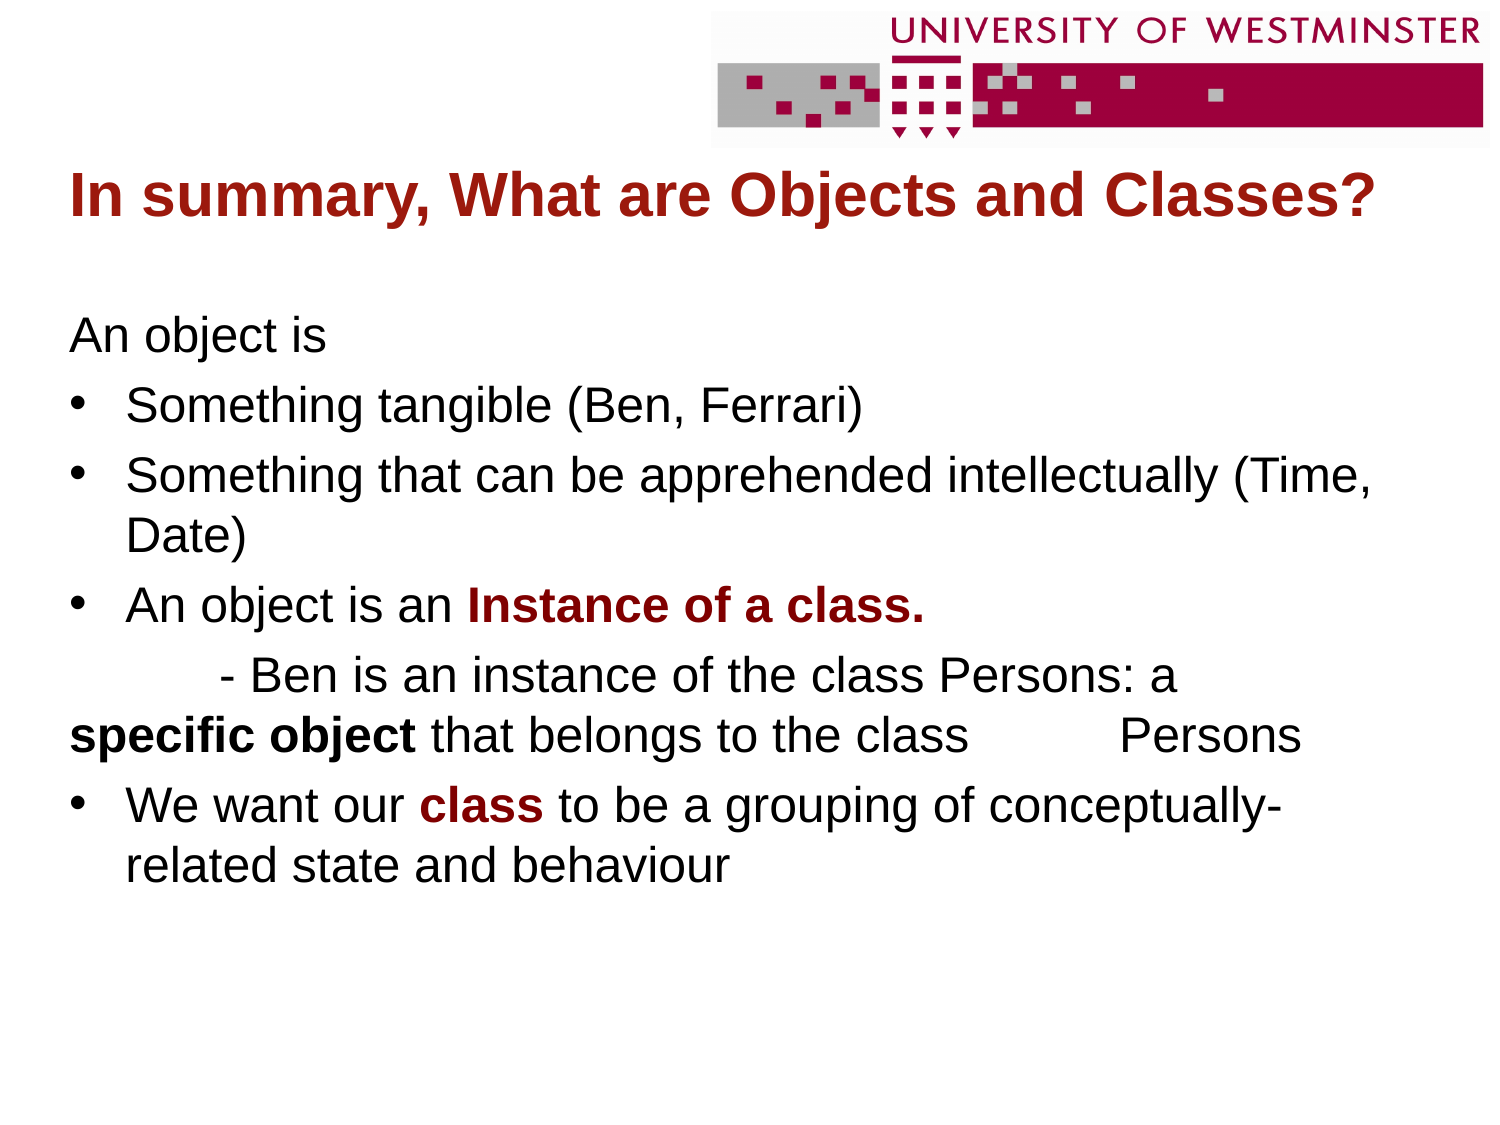

# In summary, What are Objects and Classes?
An object is
Something tangible (Ben, Ferrari)
Something that can be apprehended intellectually (Time, Date)
An object is an Instance of a class.
	- Ben is an instance of the class Persons: a 	specific object that belongs to the class 	Persons
We want our class to be a grouping of conceptually-related state and behaviour